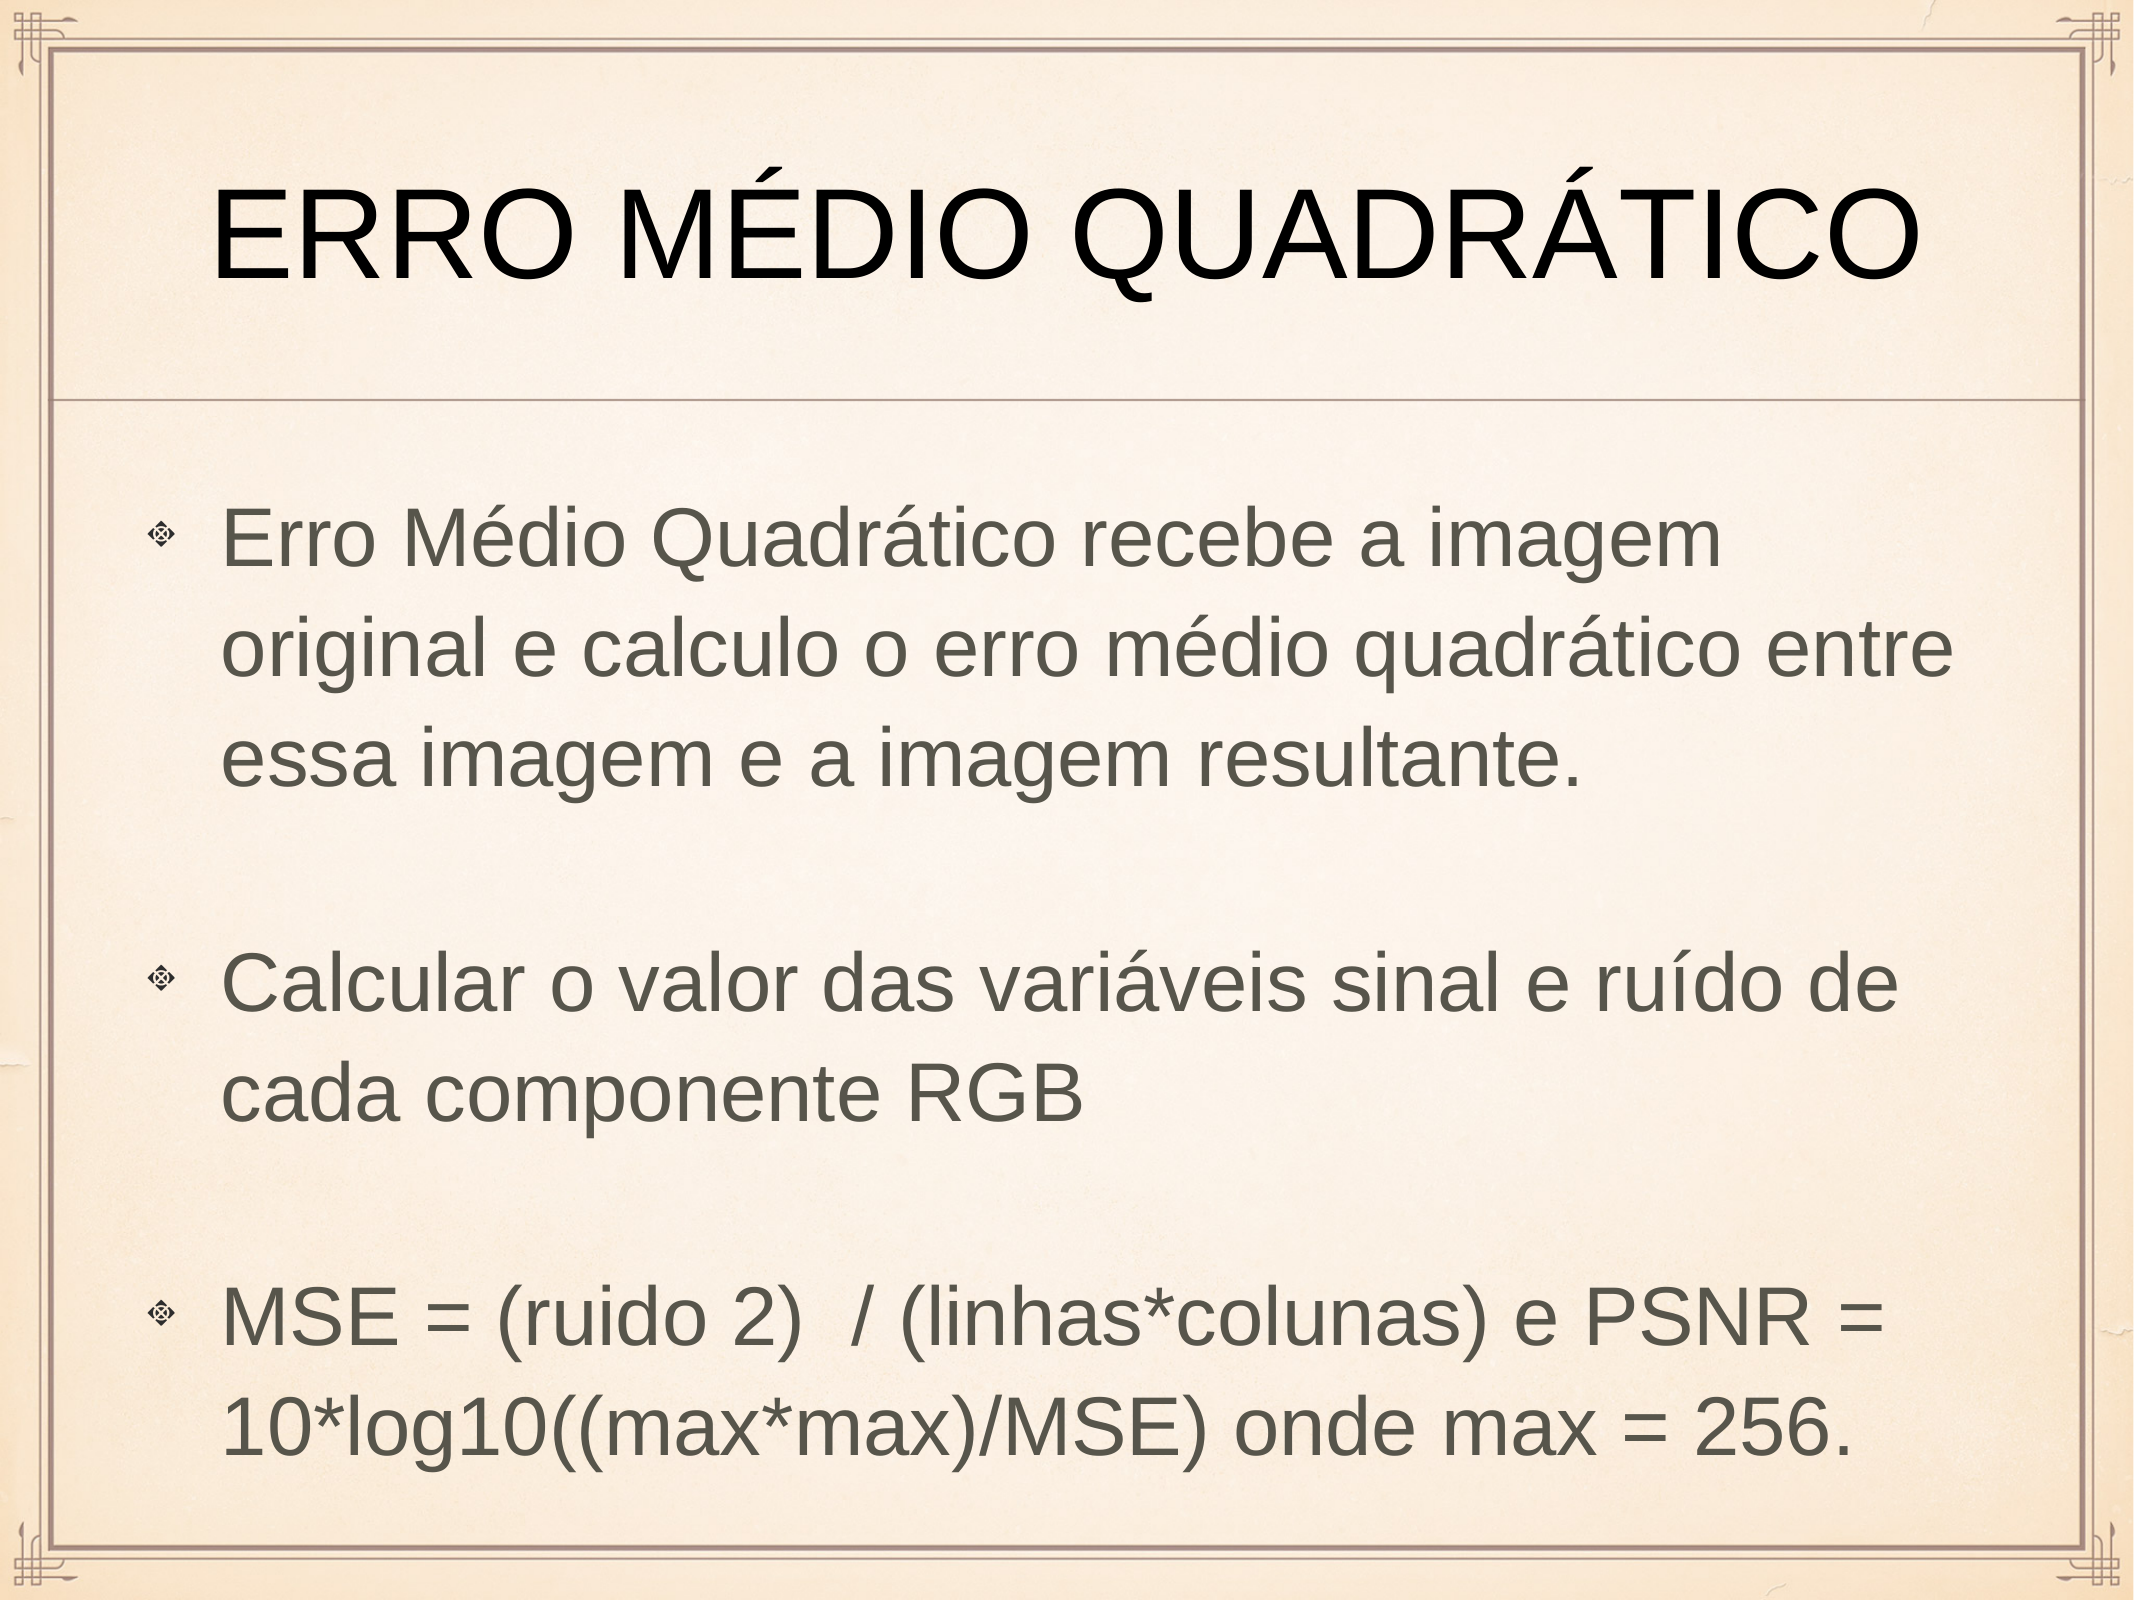

# ERRO médio quadrático
Erro Médio Quadrático recebe a imagem original e calculo o erro médio quadrático entre essa imagem e a imagem resultante.
Calcular o valor das variáveis sinal e ruído de cada componente RGB
MSE = (ruido 2)  / (linhas*colunas) e PSNR = 10*log10((max*max)/MSE) onde max = 256.